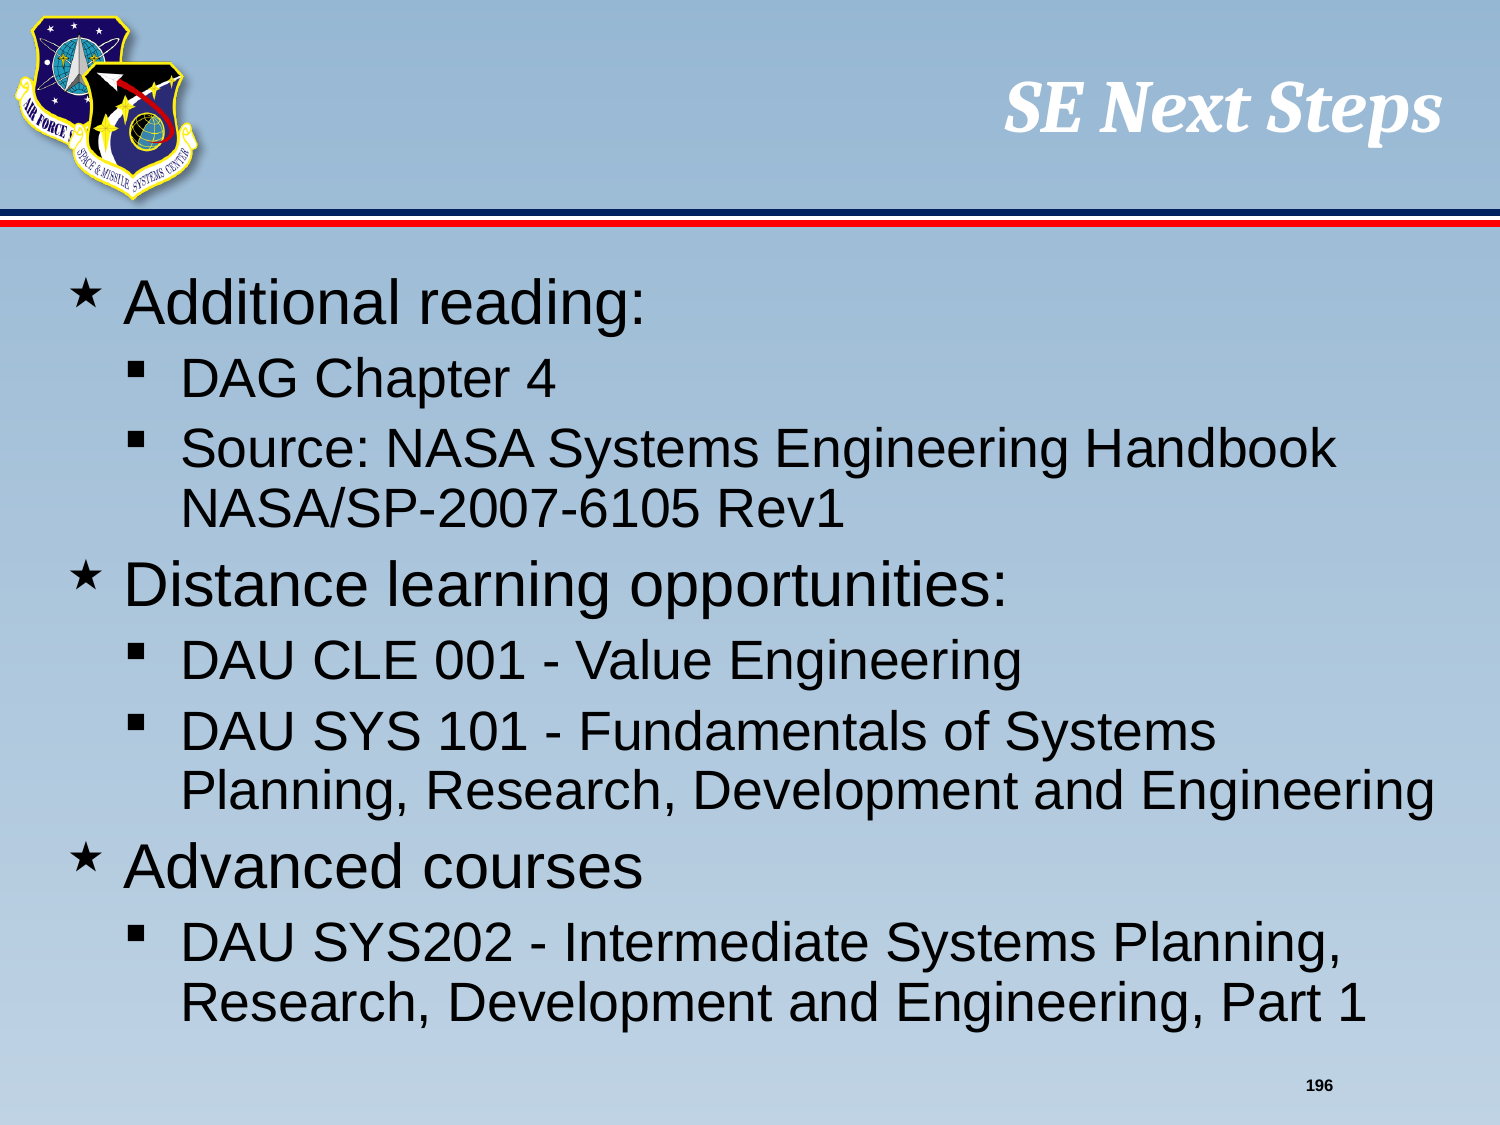

# SE Next Steps
Additional reading:
DAG Chapter 4
Source: NASA Systems Engineering Handbook NASA/SP-2007-6105 Rev1
Distance learning opportunities:
DAU CLE 001 - Value Engineering
DAU SYS 101 - Fundamentals of Systems Planning, Research, Development and Engineering
Advanced courses
DAU SYS202 - Intermediate Systems Planning, Research, Development and Engineering, Part 1

196